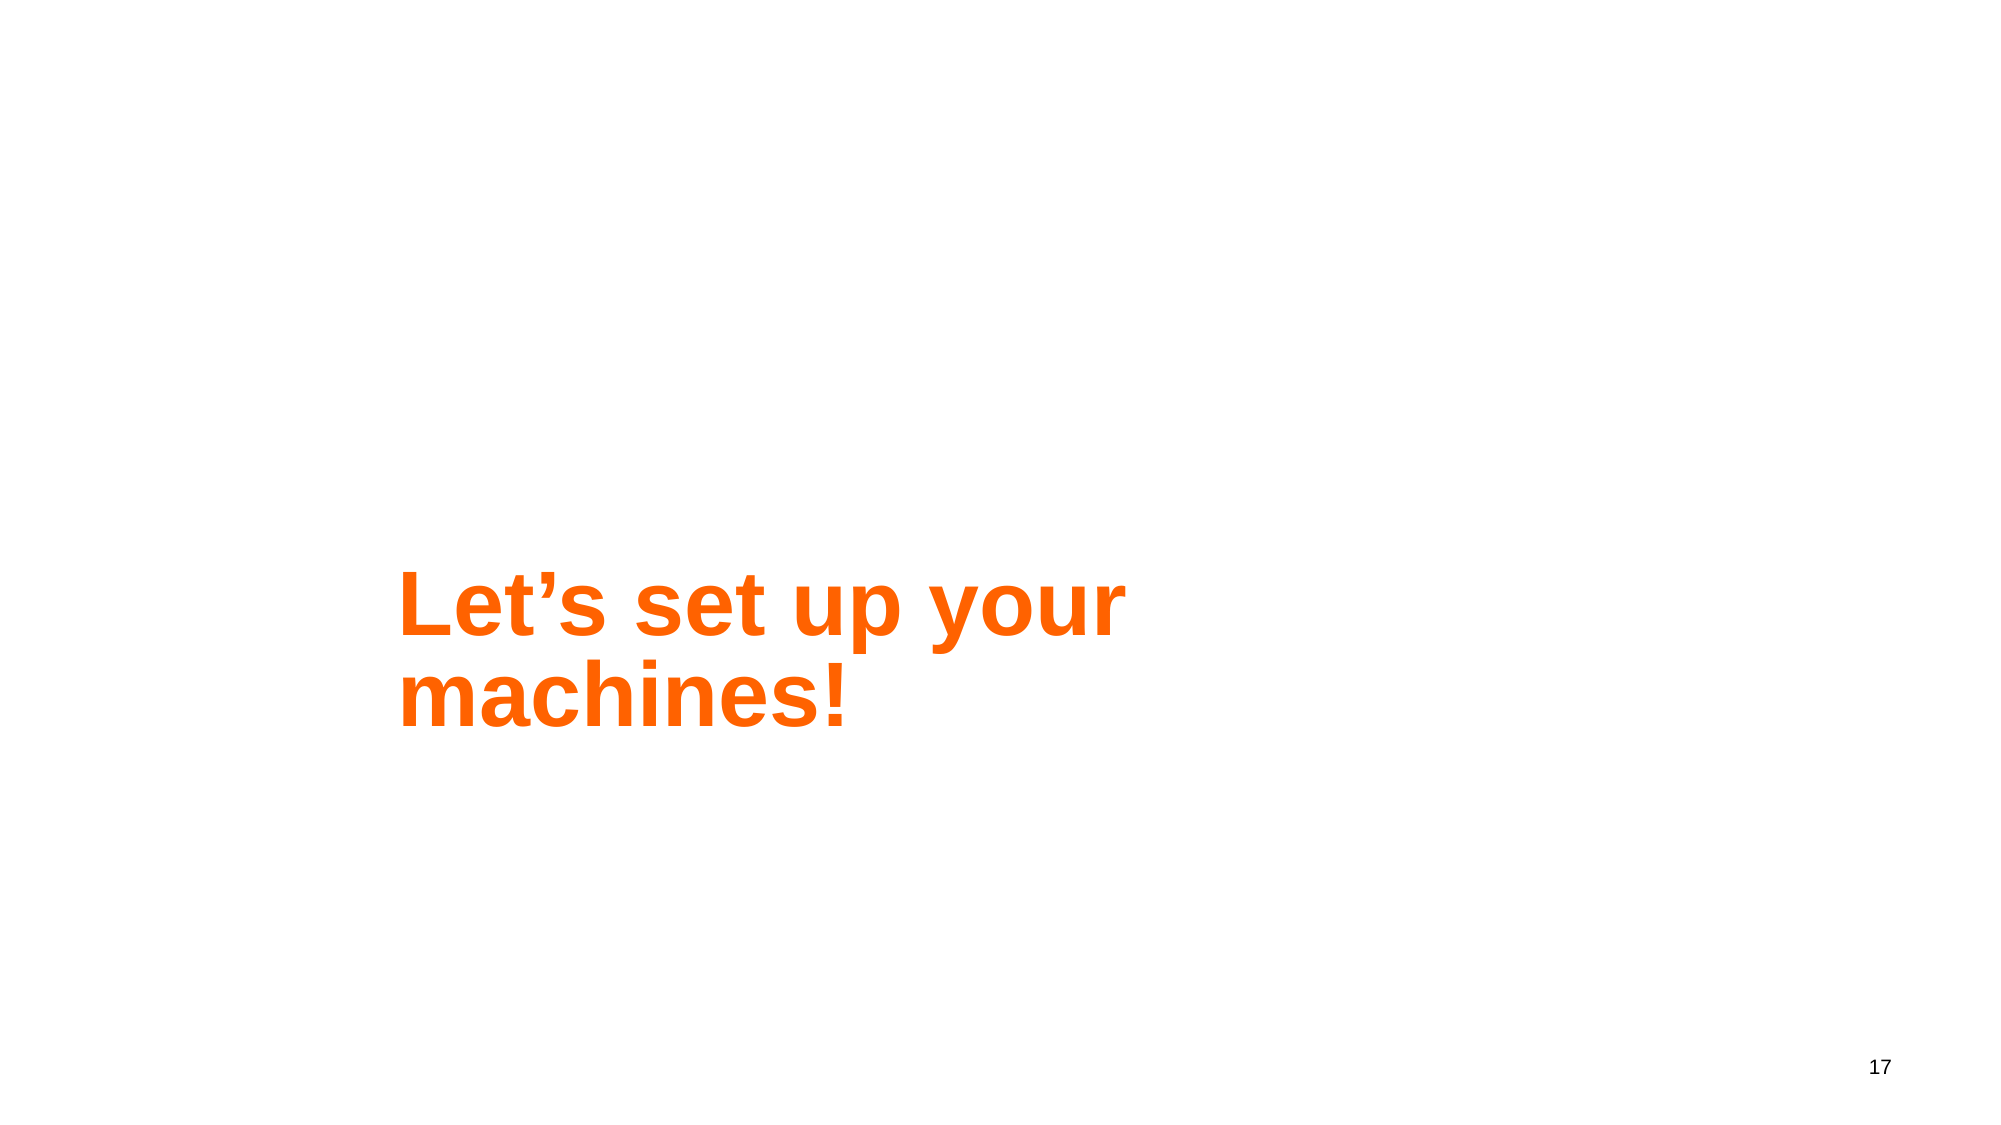

# Let’s set up your machines!
17